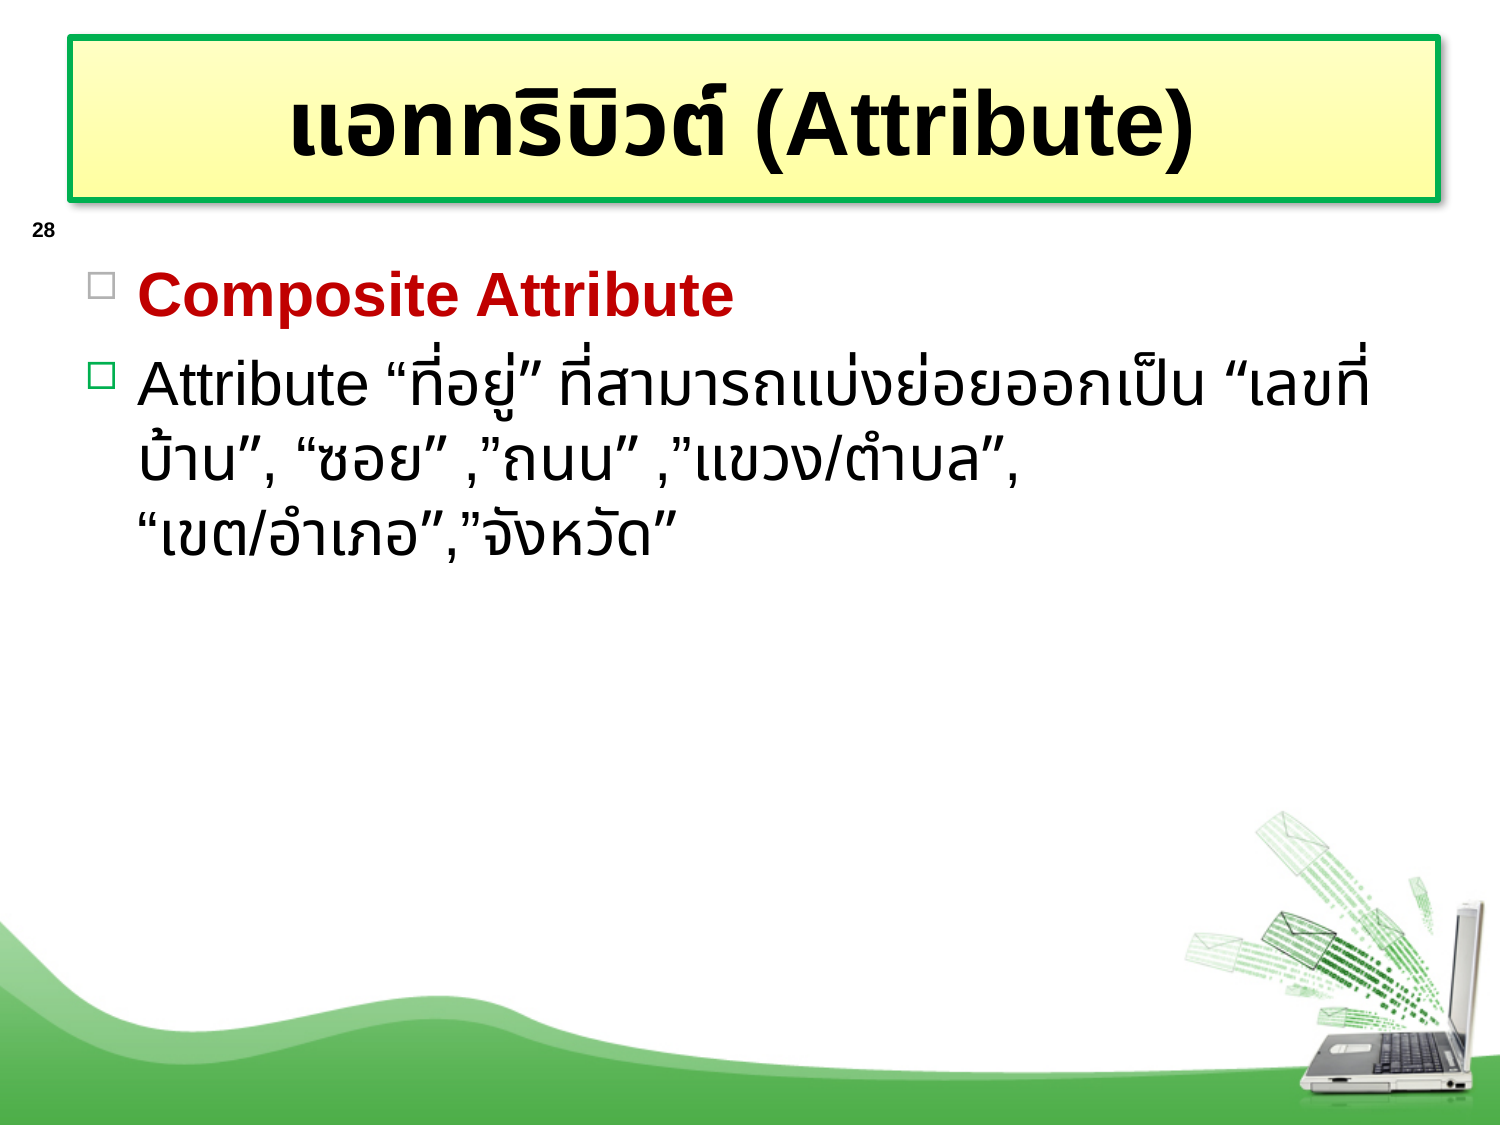

# แอททริบิวต์ (Attribute)
28
Composite Attribute
Attribute “ที่อยู่” ที่สามารถแบ่งย่อยออกเป็น “เลขที่บ้าน”, “ซอย” ,”ถนน” ,”แขวง/ตำบล”, “เขต/อำเภอ”,”จังหวัด”